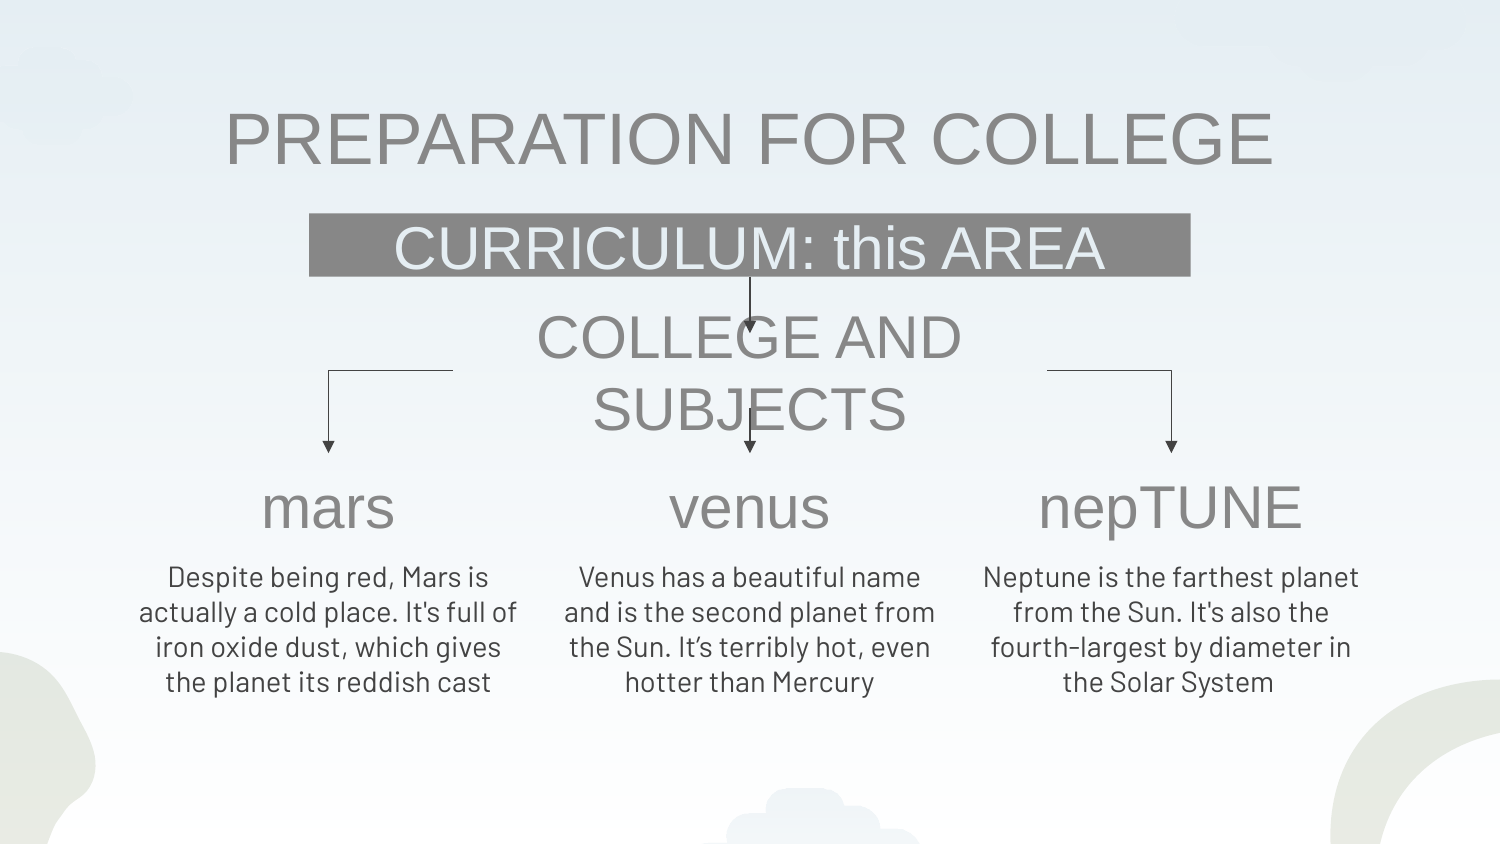

# PREPARATION FOR COLLEGE
CURRICULUM: this AREA
COLLEGE AND SUBJECTS
mars
venus
nepTUNE
Despite being red, Mars is actually a cold place. It's full of iron oxide dust, which gives the planet its reddish cast
Venus has a beautiful name and is the second planet from the Sun. It’s terribly hot, even hotter than Mercury
Neptune is the farthest planet from the Sun. It's also the fourth-largest by diameter in the Solar System